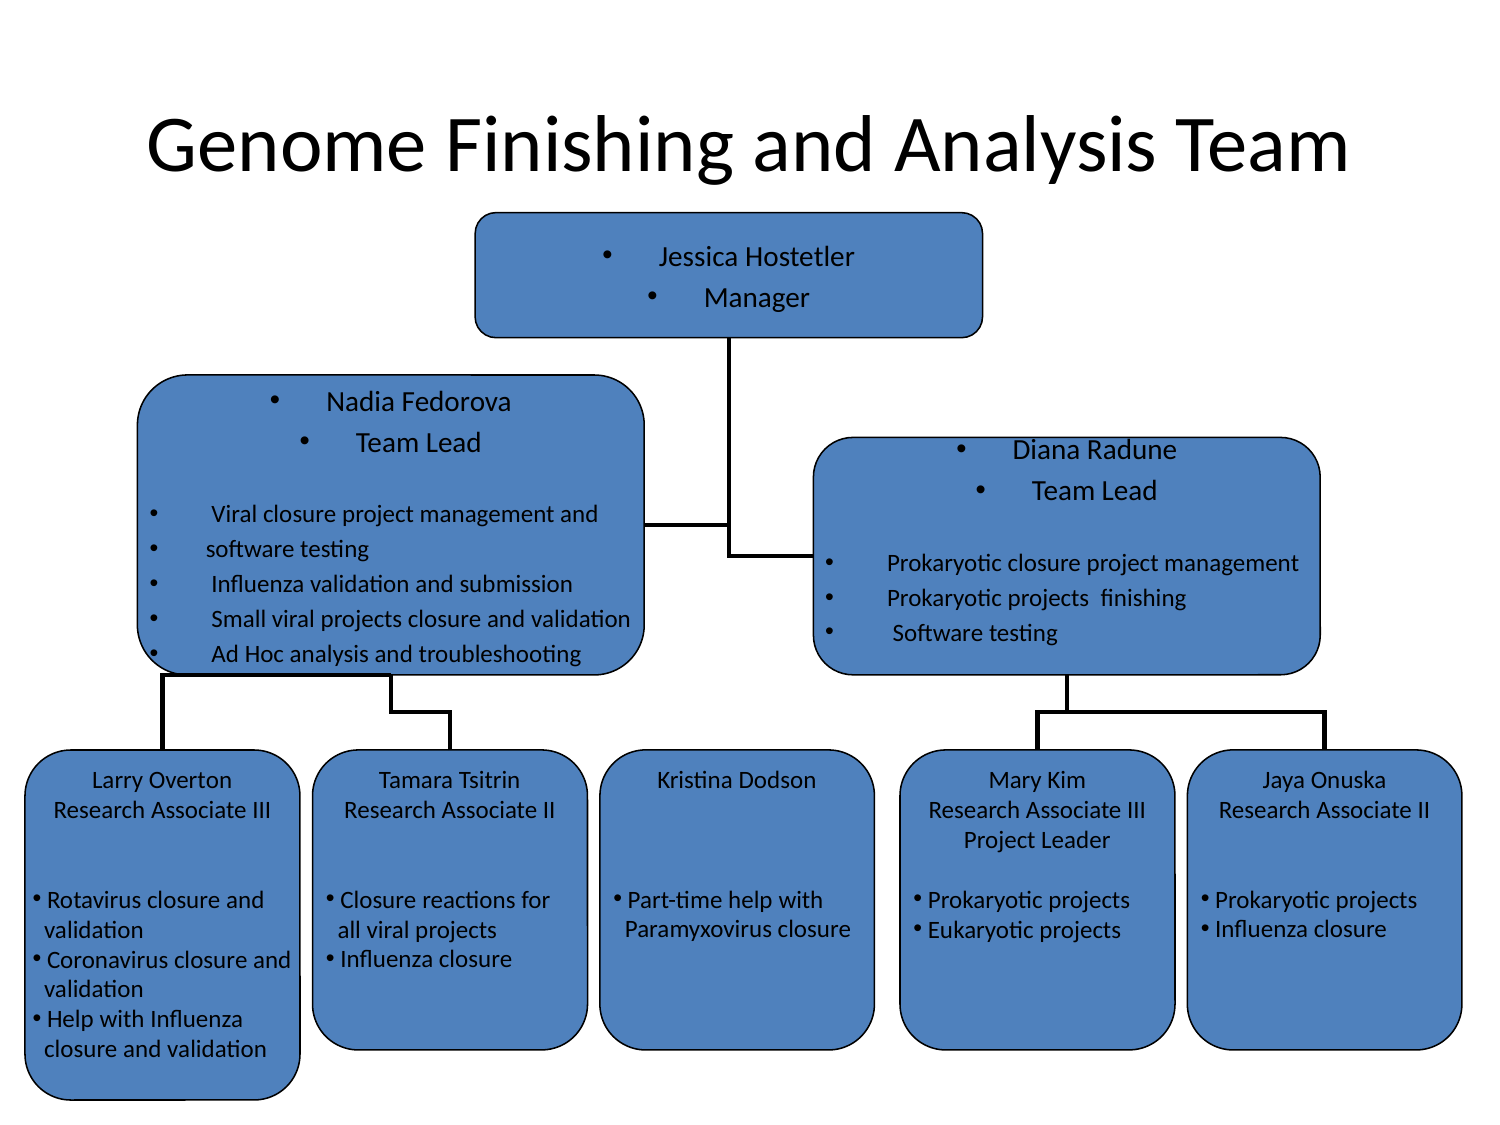

# Genome Finishing and Analysis Team
Jessica Hostetler
Manager
Nadia Fedorova
Team Lead

 Viral closure project management and
software testing
 Influenza validation and submission
 Small viral projects closure and validation
 Ad Hoc analysis and troubleshooting
Diana Radune
Team Lead

 Prokaryotic closure project management
 Prokaryotic projects  finishing
  Software testing

Larry Overton
Research Associate III

 Rotavirus closure and
  validation
 Coronavirus closure and
  validation
 Help with Influenza
  closure and validation

Tamara Tsitrin
Research Associate II

 Closure reactions for
  all viral projects
 Influenza closure

Kristina Dodson

 Part-time help with
  Paramyxovirus closure

Mary Kim
Research Associate III
Project Leader

 Prokaryotic projects
 Eukaryotic projects

Jaya Onuska
Research Associate II

 Prokaryotic projects
 Influenza closure